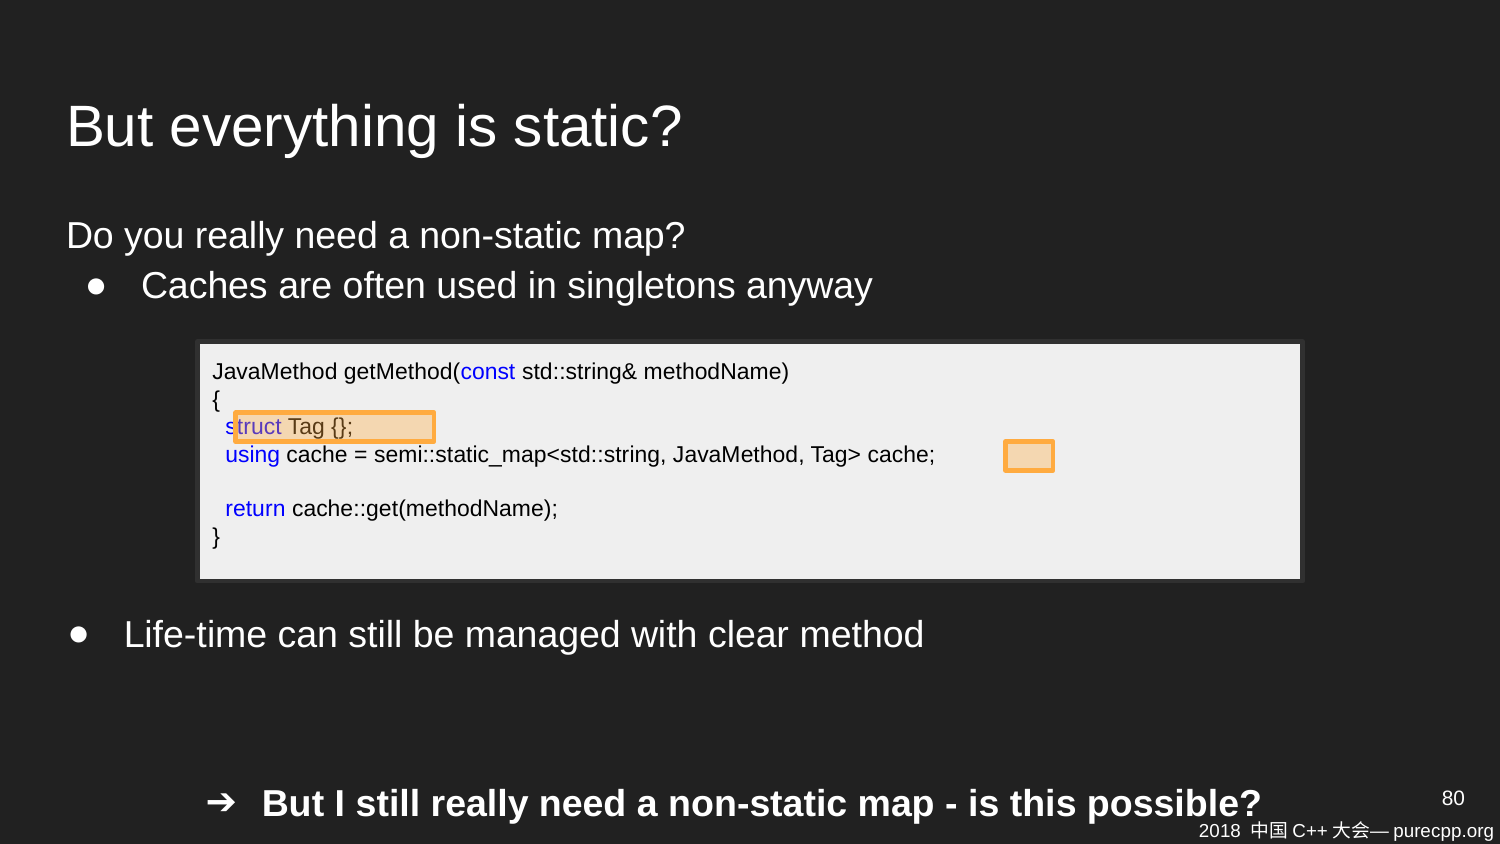

# But everything is static?
Do you really need a non-static map?

Caches are often used in singletons anyway
JavaMethod getMethod(const std::string& methodName)
{
  struct Tag {};
  using cache = semi::static_map<std::string, JavaMethod, Tag> cache;

  return cache::get(methodName);
}

Life-time can still be managed with clear method
80
But I still really need a non-static map - is this possible?